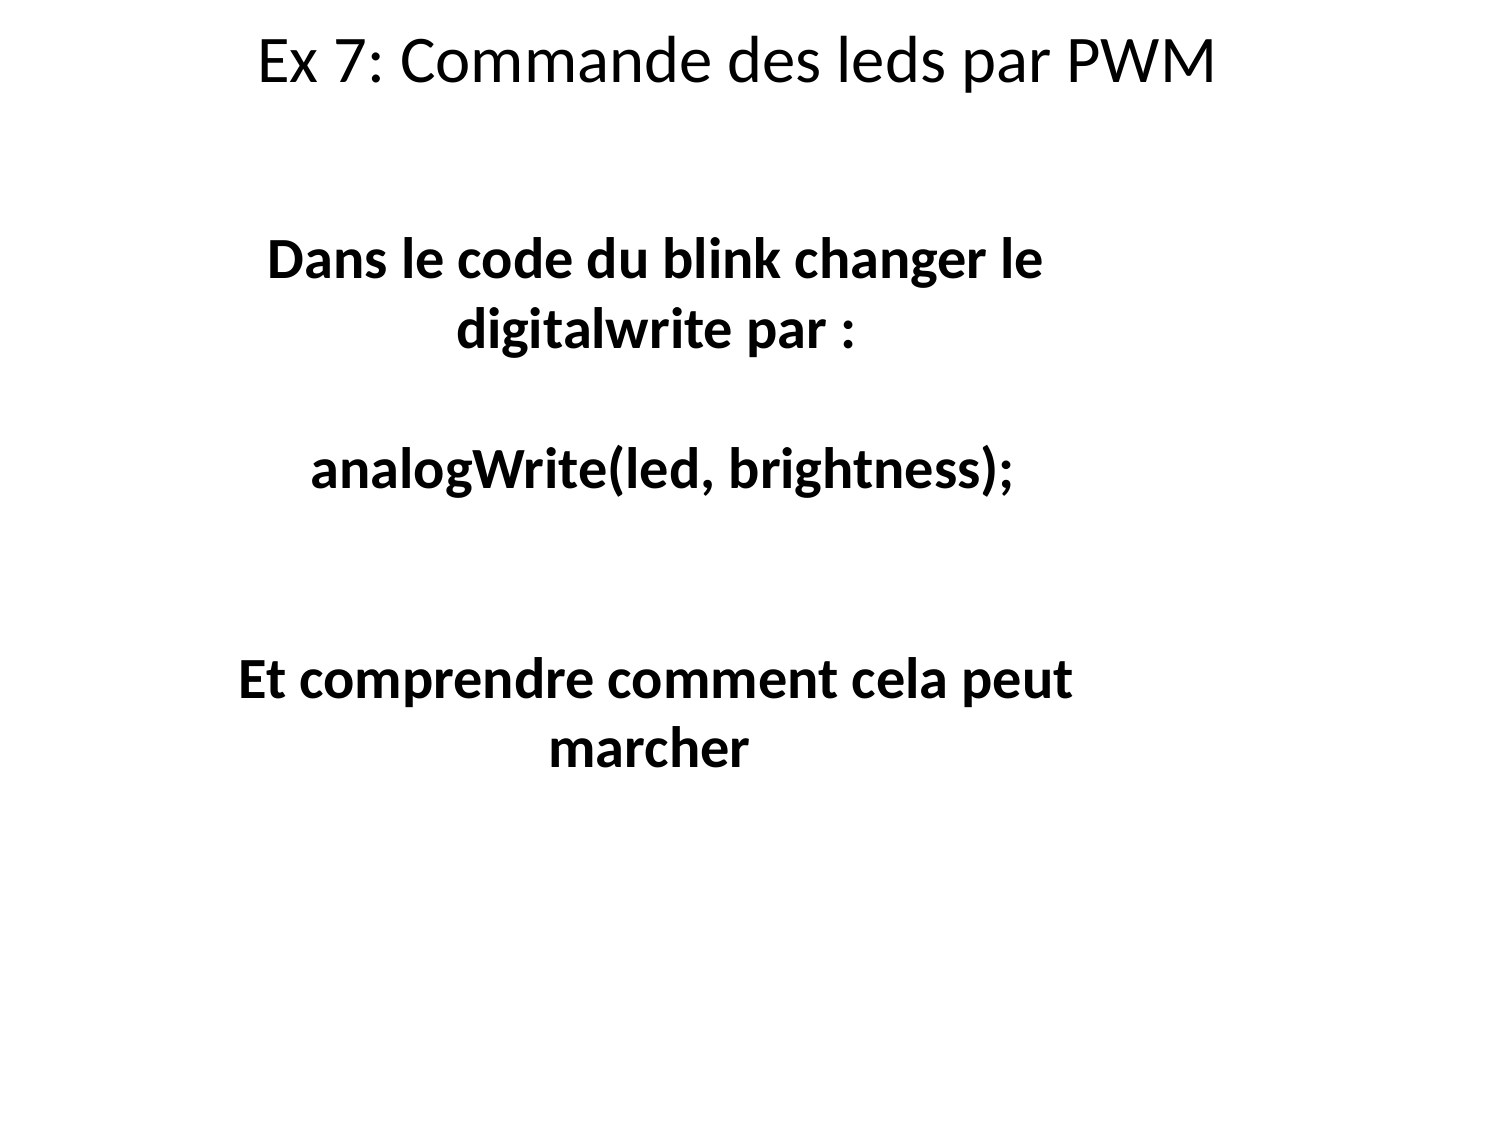

# Ex 7: Commande des leds par PWM
Dans le code du blink changer le digitalwrite par :

 analogWrite(led, brightness);

Et comprendre comment cela peut marcher